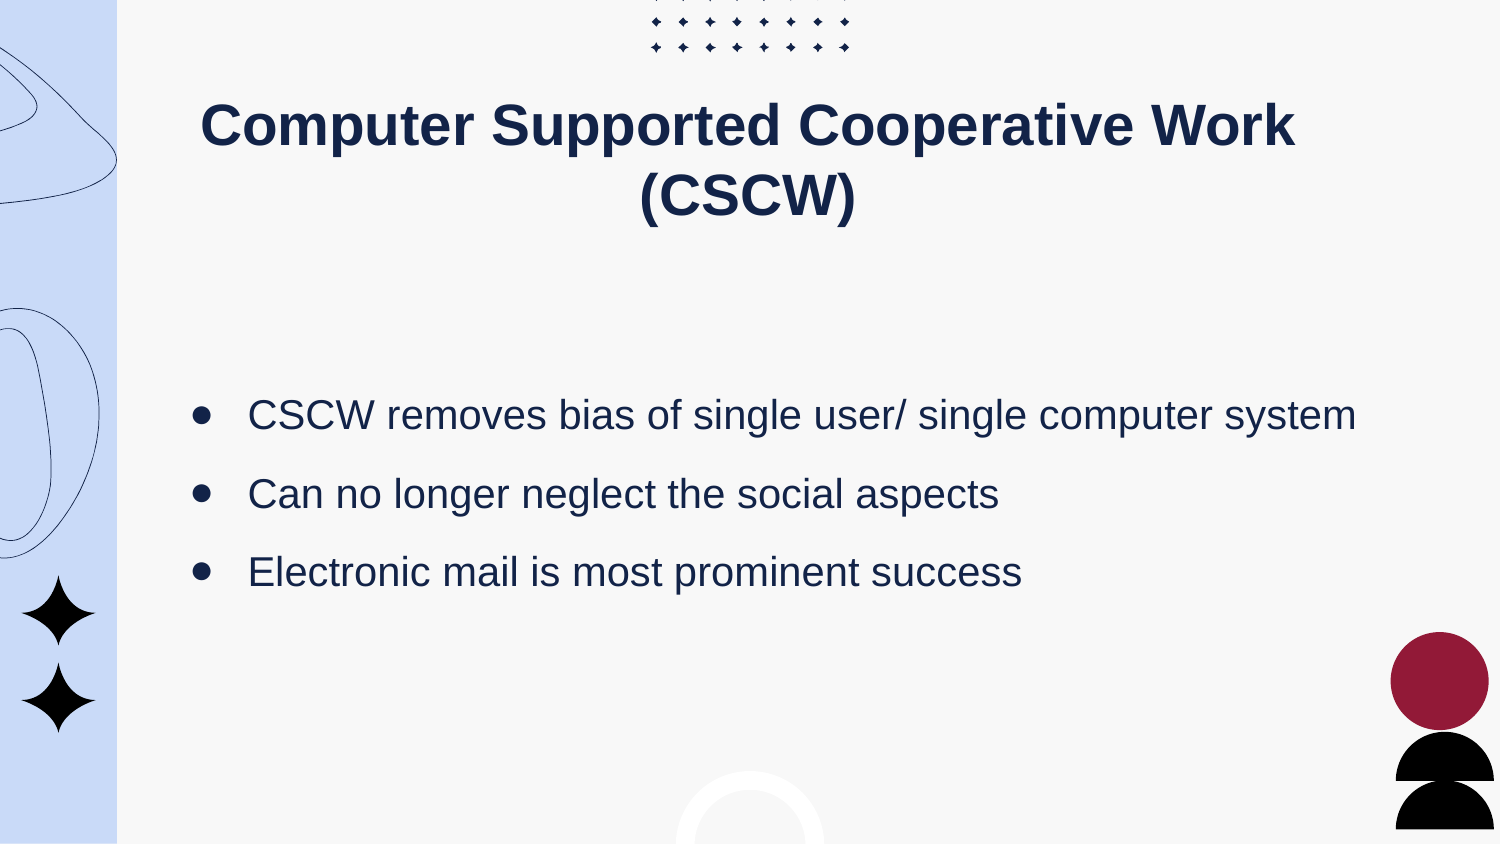

# Computer Supported Cooperative Work (CSCW)
CSCW removes bias of single user/ single computer system
Can no longer neglect the social aspects
Electronic mail is most prominent success